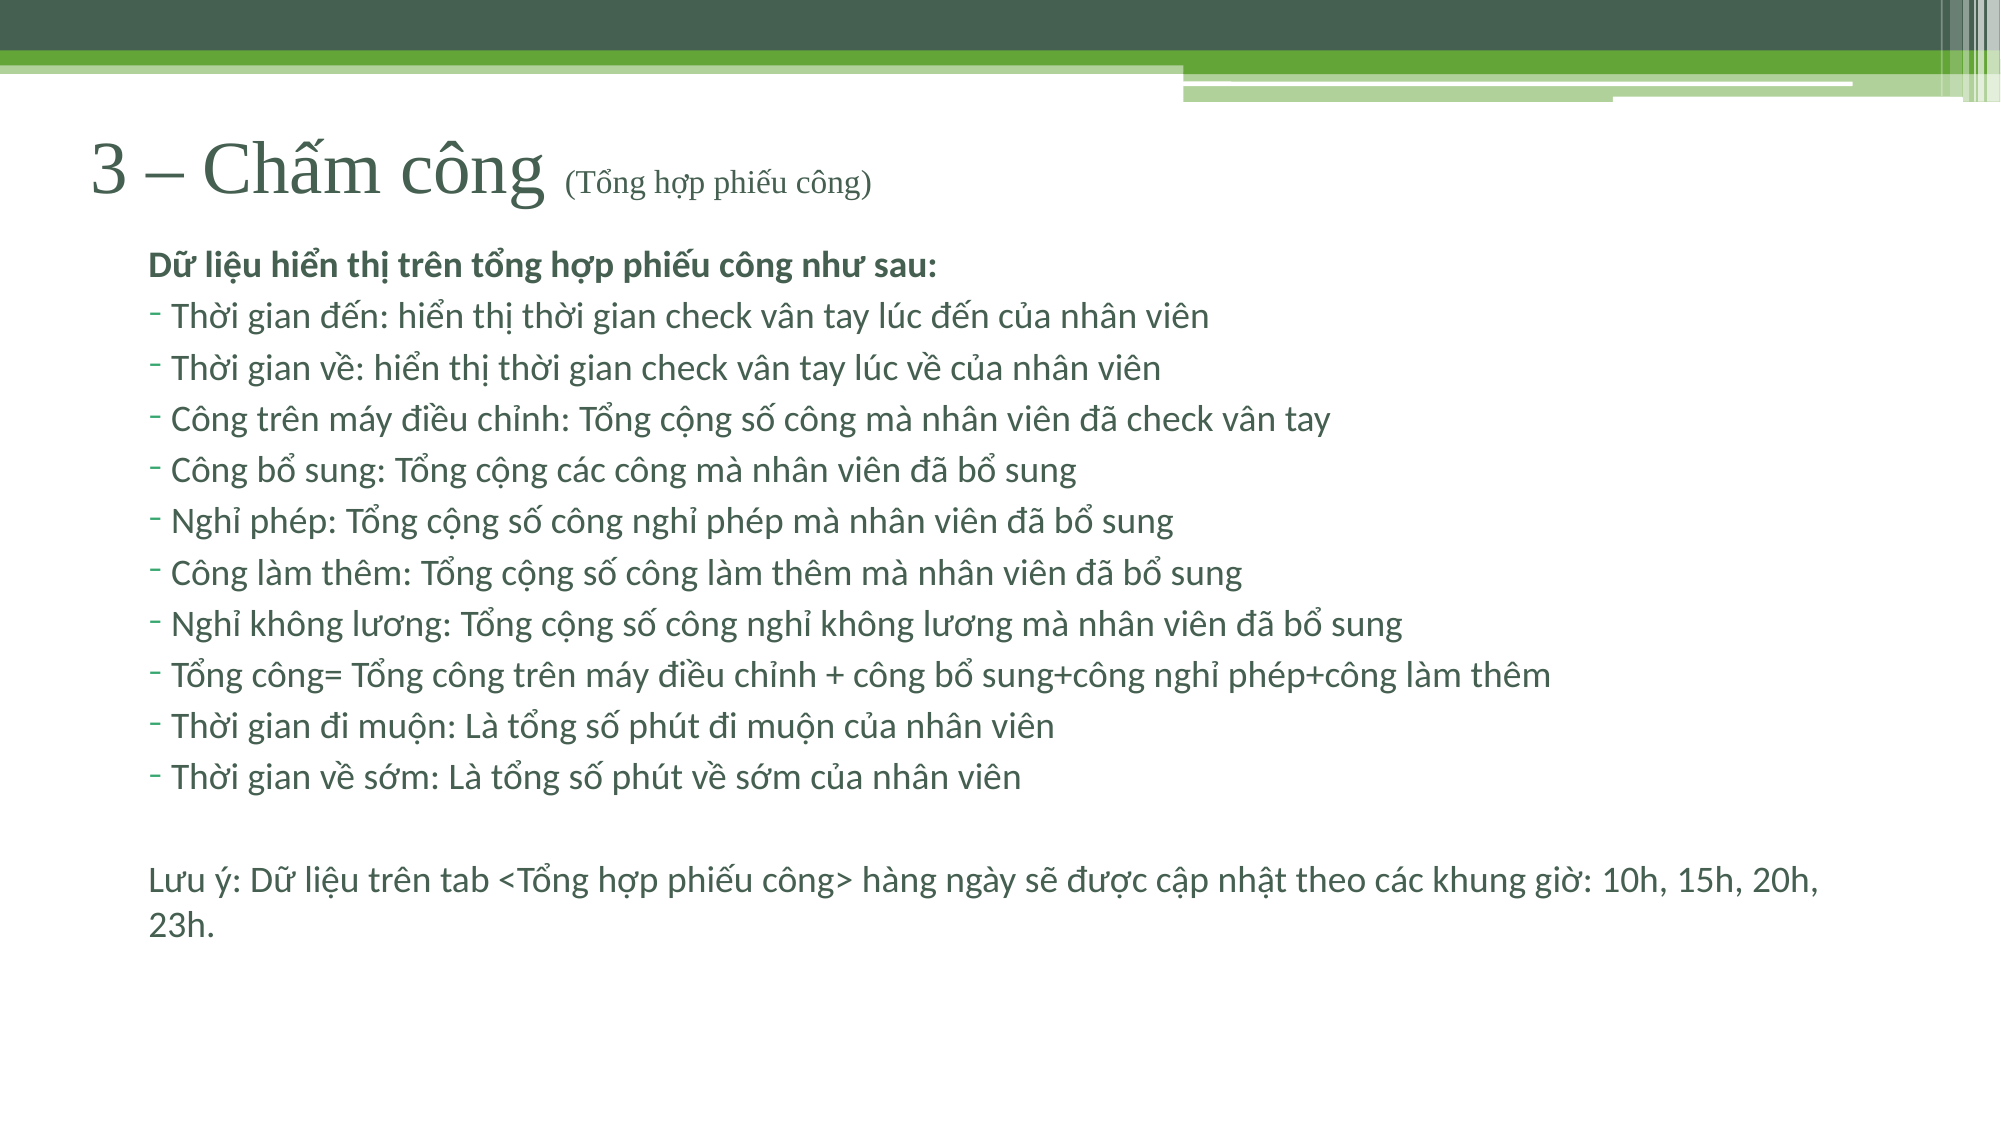

# 3 – Chấm công (Tổng hợp phiếu công)
Dữ liệu hiển thị trên tổng hợp phiếu công như sau:
 Thời gian đến: hiển thị thời gian check vân tay lúc đến của nhân viên
 Thời gian về: hiển thị thời gian check vân tay lúc về của nhân viên
 Công trên máy điều chỉnh: Tổng cộng số công mà nhân viên đã check vân tay
 Công bổ sung: Tổng cộng các công mà nhân viên đã bổ sung
 Nghỉ phép: Tổng cộng số công nghỉ phép mà nhân viên đã bổ sung
 Công làm thêm: Tổng cộng số công làm thêm mà nhân viên đã bổ sung
 Nghỉ không lương: Tổng cộng số công nghỉ không lương mà nhân viên đã bổ sung
 Tổng công= Tổng công trên máy điều chỉnh + công bổ sung+công nghỉ phép+công làm thêm
 Thời gian đi muộn: Là tổng số phút đi muộn của nhân viên
 Thời gian về sớm: Là tổng số phút về sớm của nhân viên

Lưu ý: Dữ liệu trên tab <Tổng hợp phiếu công> hàng ngày sẽ được cập nhật theo các khung giờ: 10h, 15h, 20h, 23h.